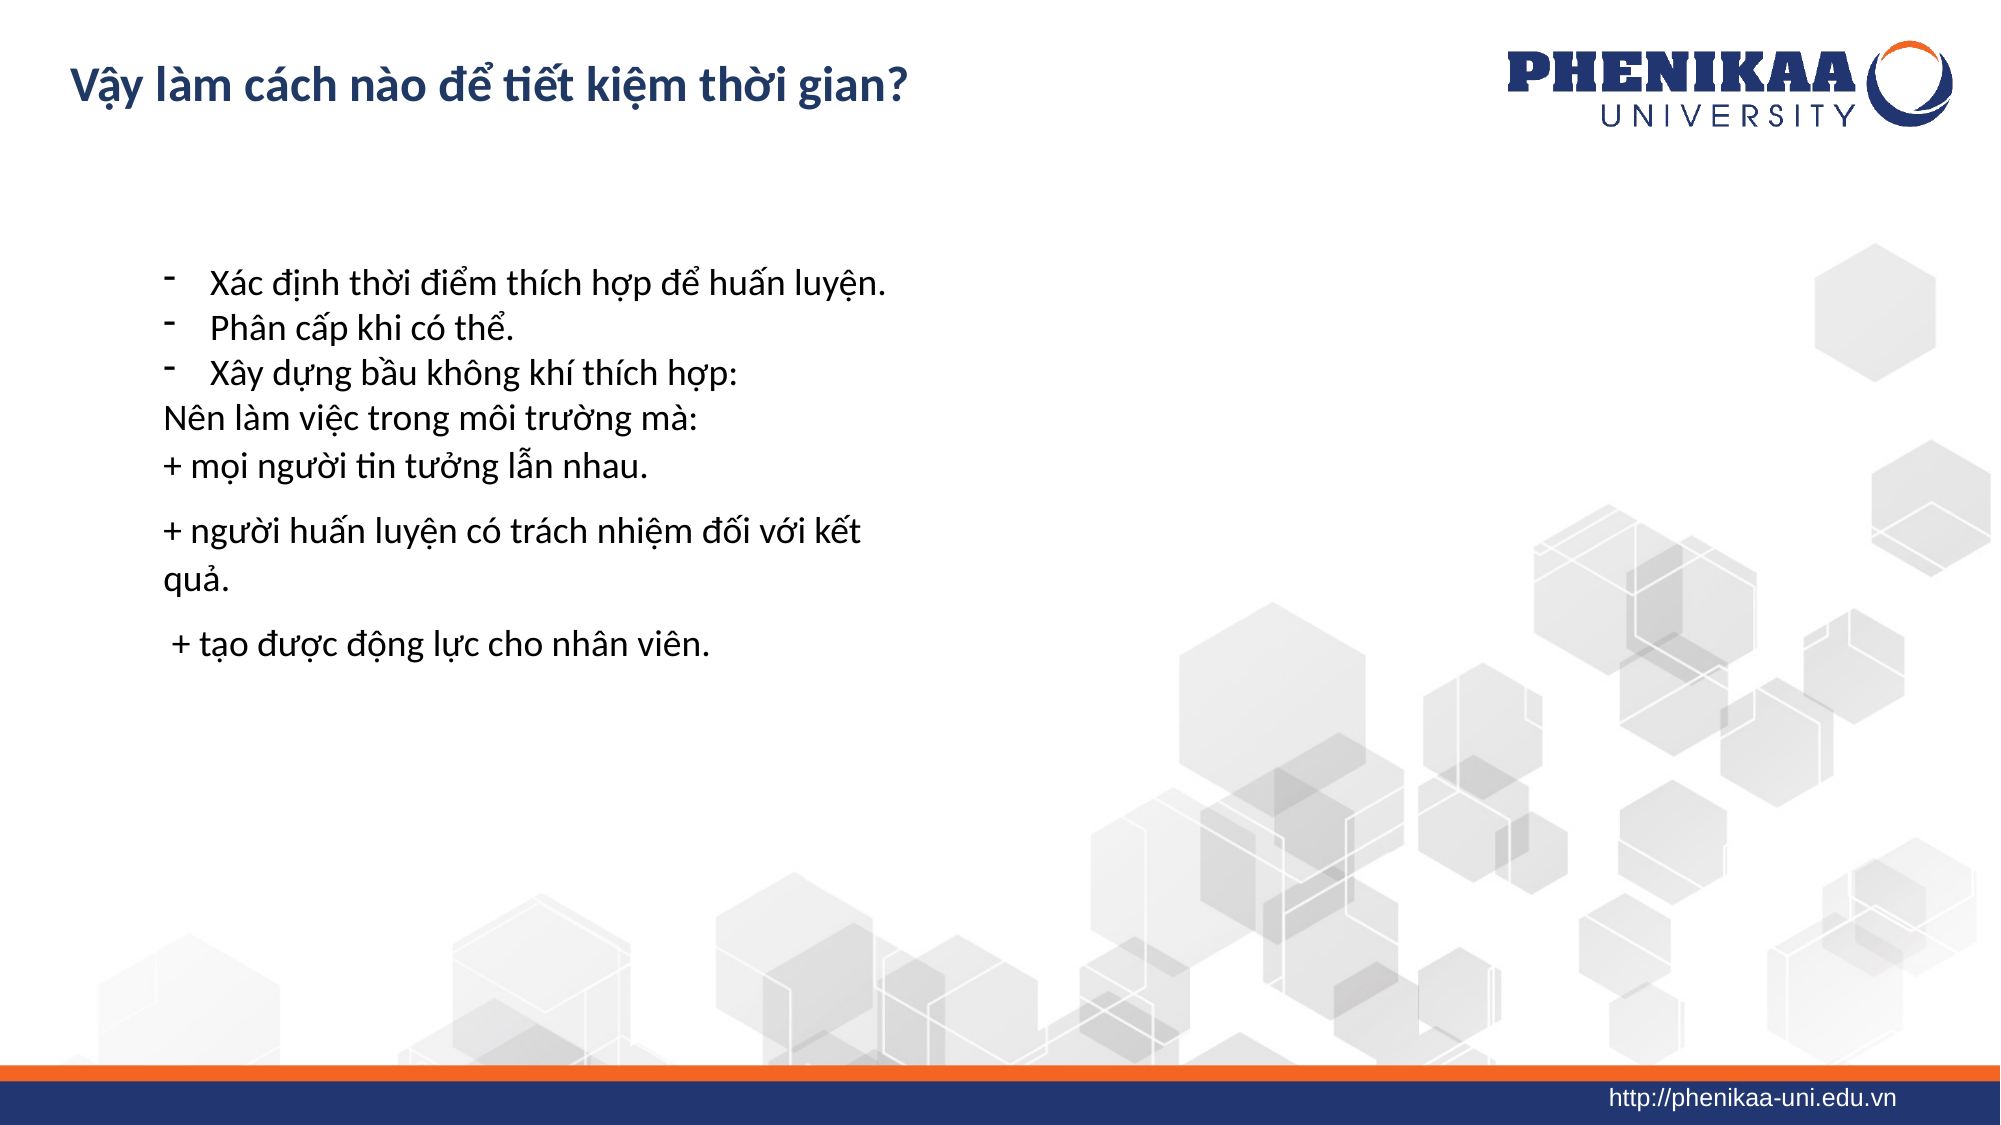

Vậy làm cách nào để tiết kiệm thời gian?
Xác định thời điểm thích hợp để huấn luyện.
Phân cấp khi có thể.
Xây dựng bầu không khí thích hợp:
Nên làm việc trong môi trường mà:
+ mọi người tin tưởng lẫn nhau.
+ người huấn luyện có trách nhiệm đối với kết quả.
 + tạo được động lực cho nhân viên.